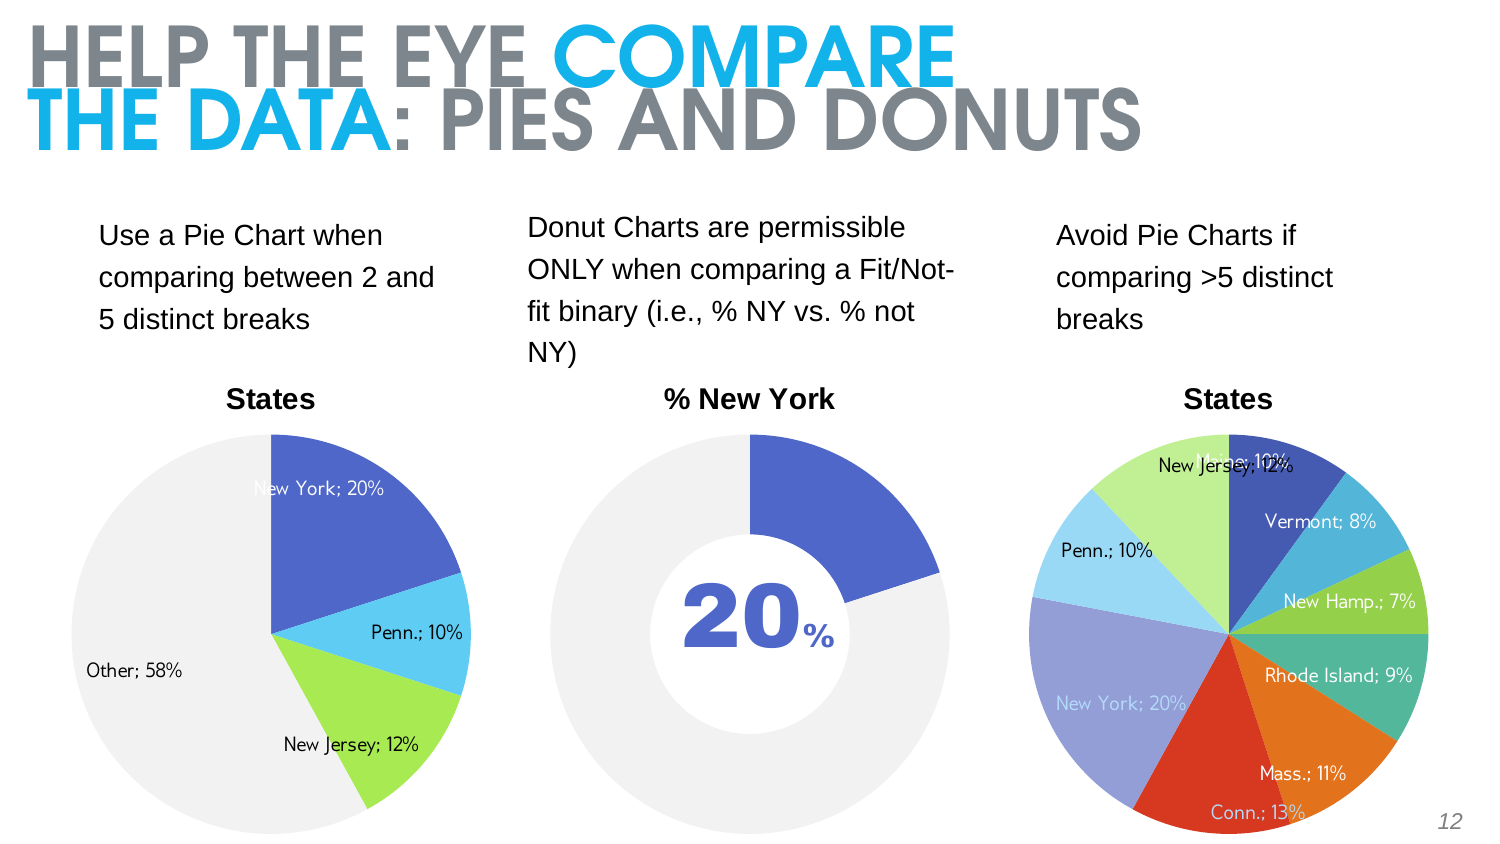

HELP THE EYE COMPARE
THE DATA: PIES AND DONUTS
Donut Charts are permissible ONLY when comparing a Fit/Not-fit binary (i.e., % NY vs. % not NY)
Use a Pie Chart when comparing between 2 and 5 distinct breaks
Avoid Pie Charts if comparing >5 distinct breaks

### Chart:

| Category | States |
|---|---|
| New York | 0.2 |
| Penn. | 0.1 |
| New Jersey | 0.12 |
| Other | 0.58 |

### Chart: % New York

| Category | States |
|---|---|
| New York | 0.2 |
| Pennsylvania | 0.1 |
| New Jersey | 0.12 |
| Other | 0.58 |

### Chart:

| Category | States |
|---|---|
| Maine | 0.1 |
| Vermont | 0.08 |
| New Hamp. | 0.07 |
| Rhode Island | 0.09 |
| Mass. | 0.11 |
| Conn. | 0.13 |
| New York | 0.2 |
| Penn. | 0.1 |
| New Jersey | 0.12 |